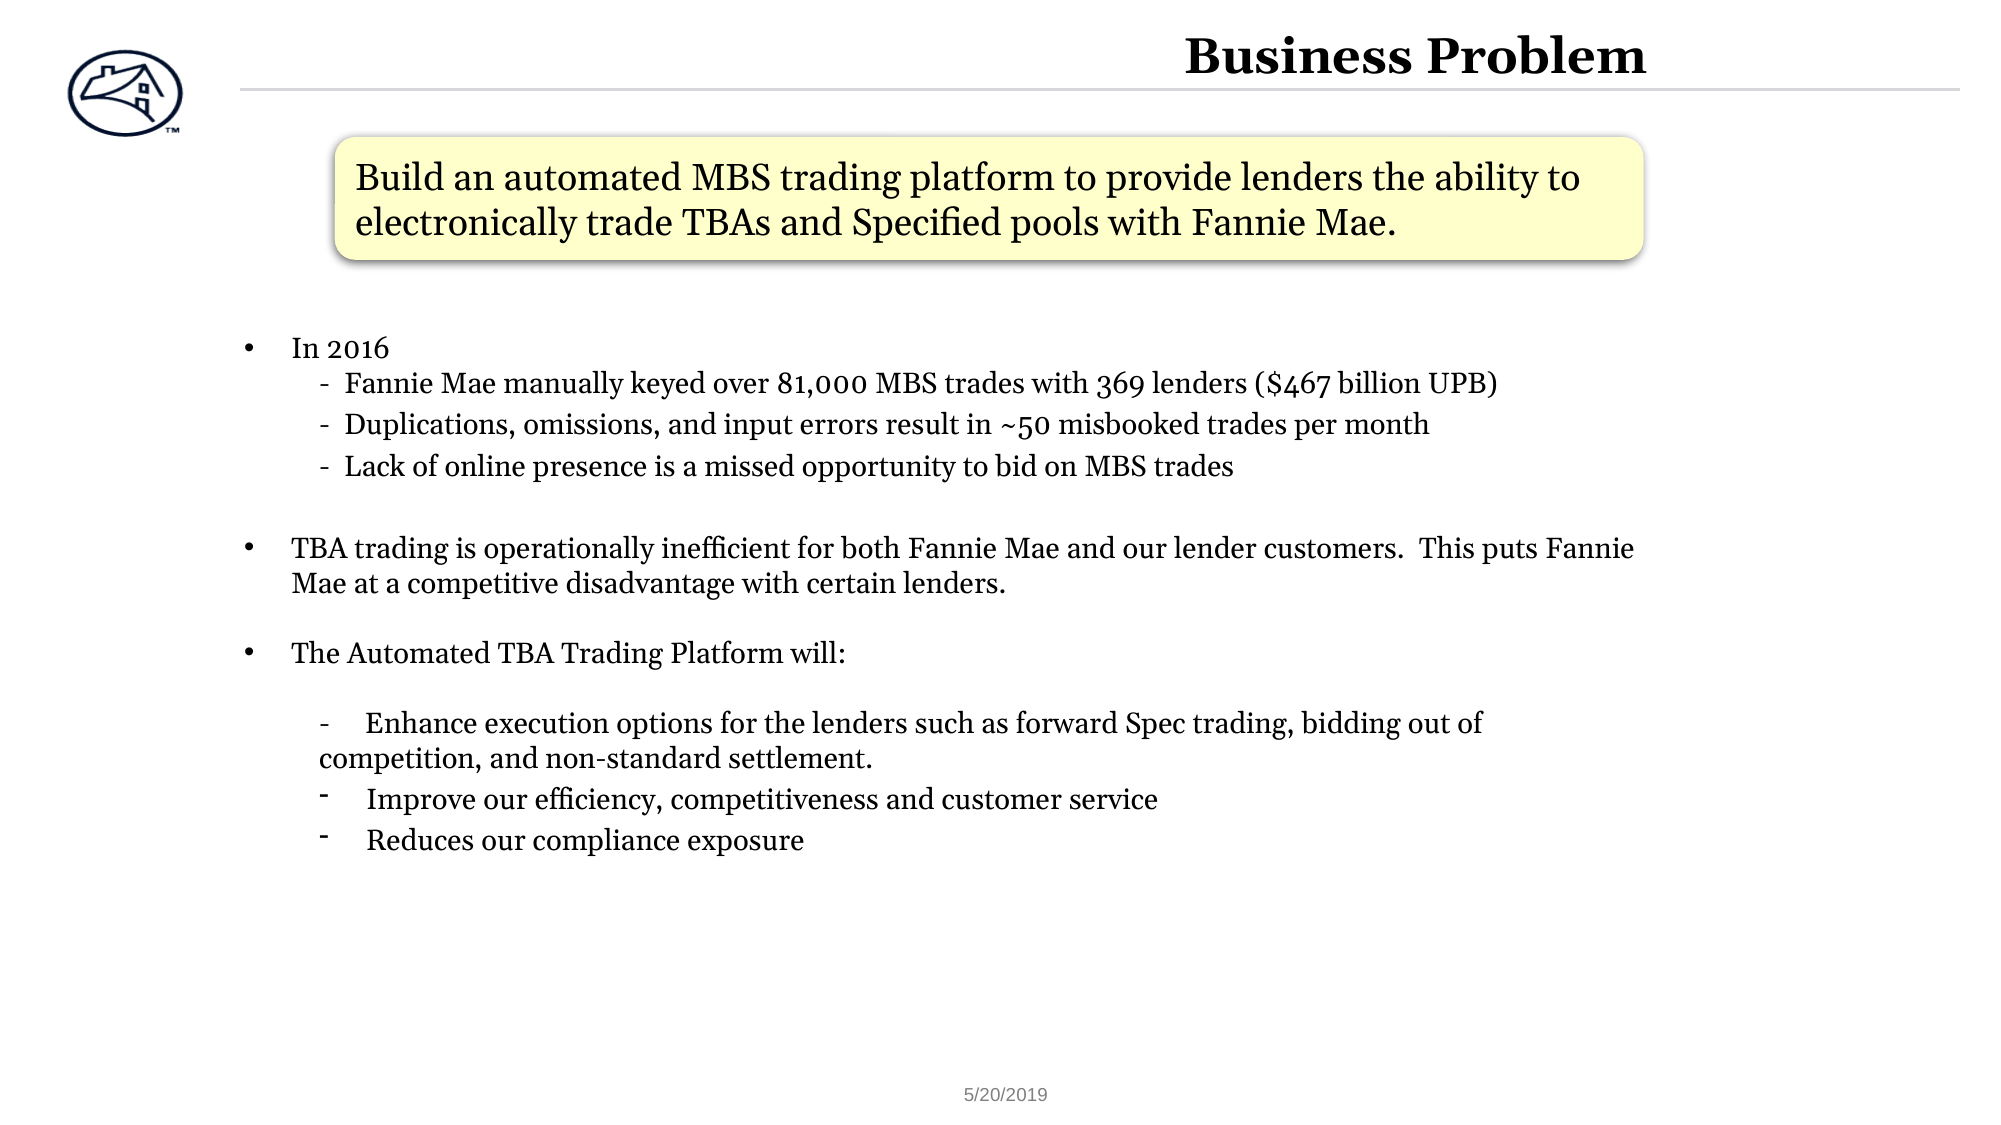

Business Problem
Build an automated MBS trading platform to provide lenders the ability to electronically trade TBAs and Specified pools with Fannie Mae.
In 2016
-  Fannie Mae manually keyed over 81,000 MBS trades with 369 lenders ($467 billion UPB)
-  Duplications, omissions, and input errors result in ~50 misbooked trades per month
-  Lack of online presence is a missed opportunity to bid on MBS trades

TBA trading is operationally inefficient for both Fannie Mae and our lender customers.  This puts Fannie Mae at a competitive disadvantage with certain lenders.

The Automated TBA Trading Platform will:

-     Enhance execution options for the lenders such as forward Spec trading, bidding out of competition, and non-standard settlement.
Improve our efficiency, competitiveness and customer service
Reduces our compliance exposure